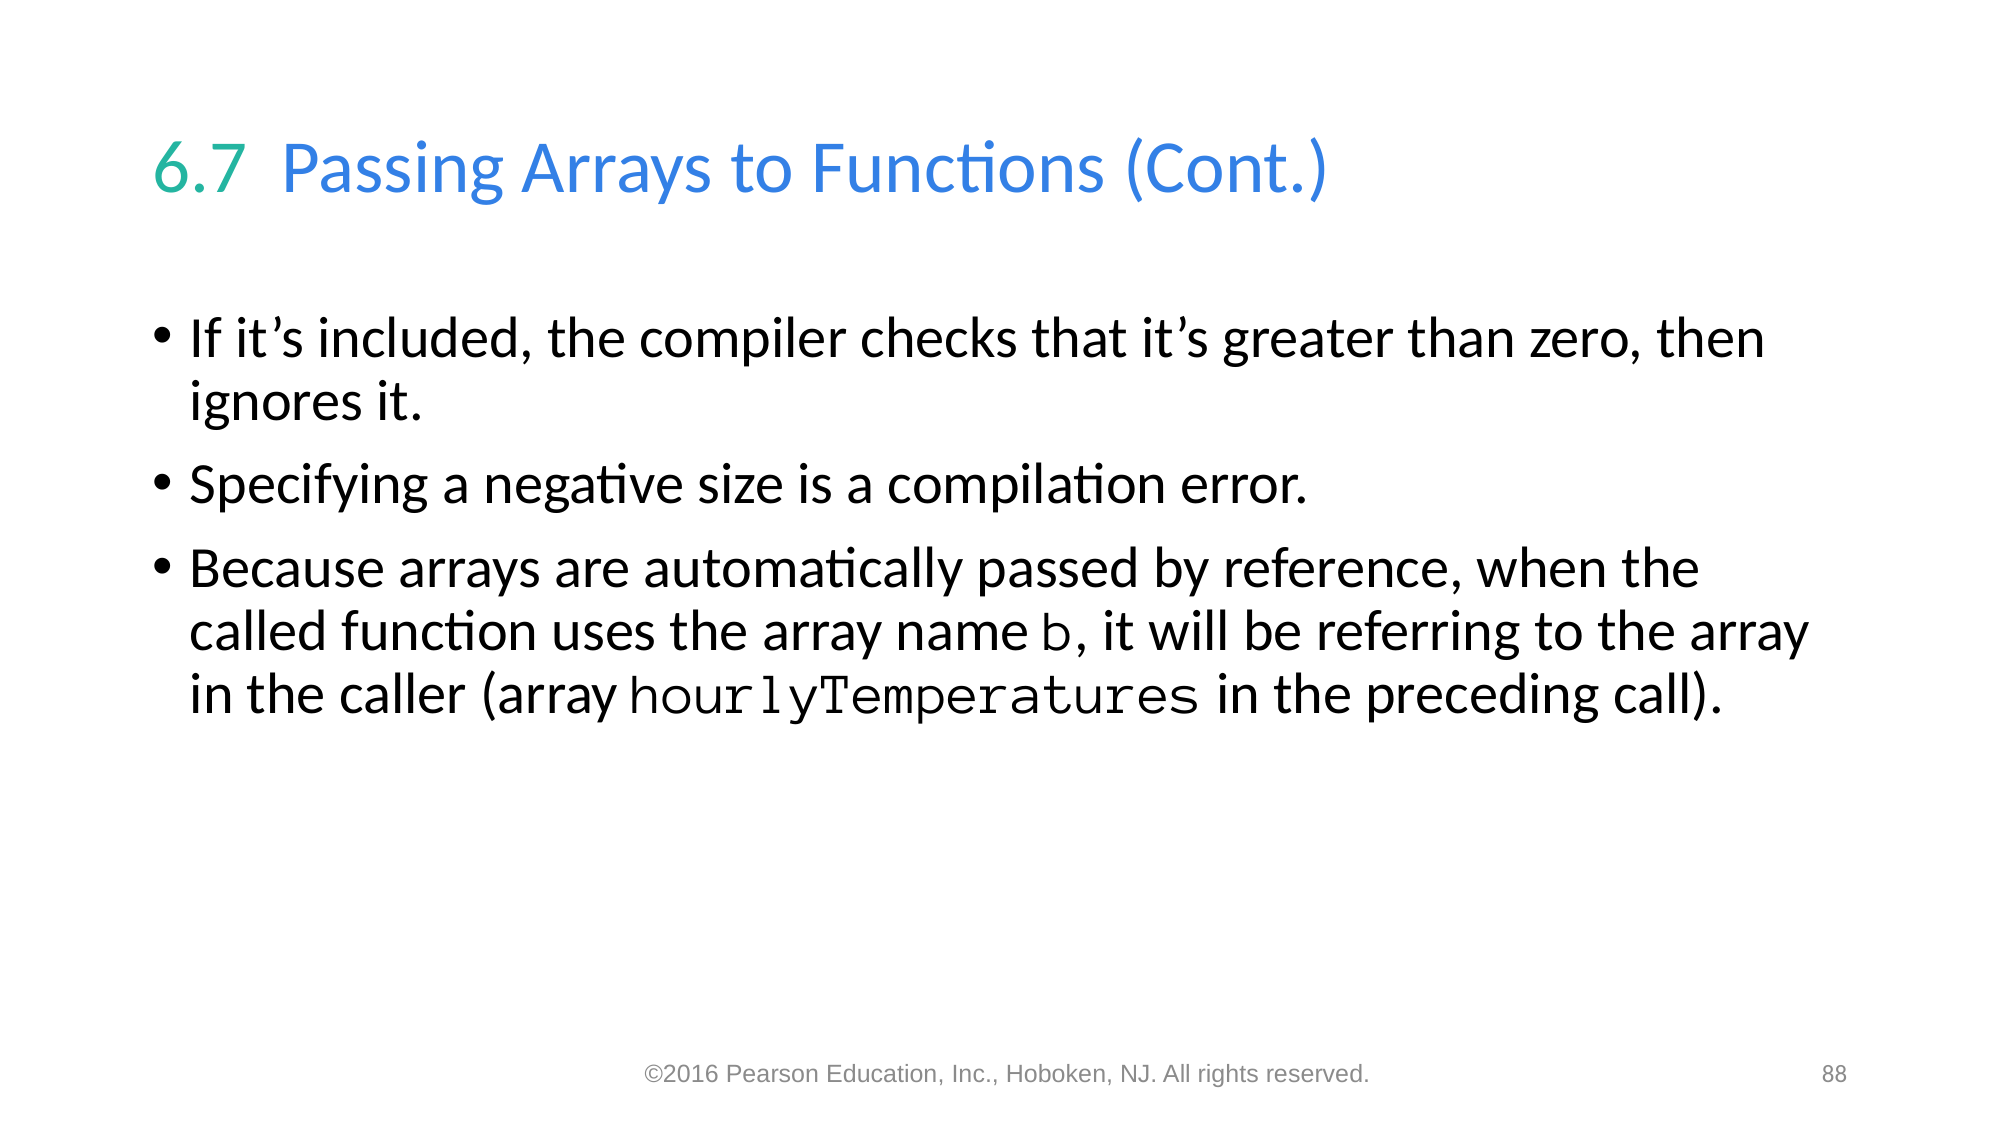

# 6.7  Passing Arrays to Functions (Cont.)
If it’s included, the compiler checks that it’s greater than zero, then ignores it.
Specifying a negative size is a compilation error.
Because arrays are automatically passed by reference, when the called function uses the array name b, it will be referring to the array in the caller (array hourlyTemperatures in the preceding call).
88
©2016 Pearson Education, Inc., Hoboken, NJ. All rights reserved.